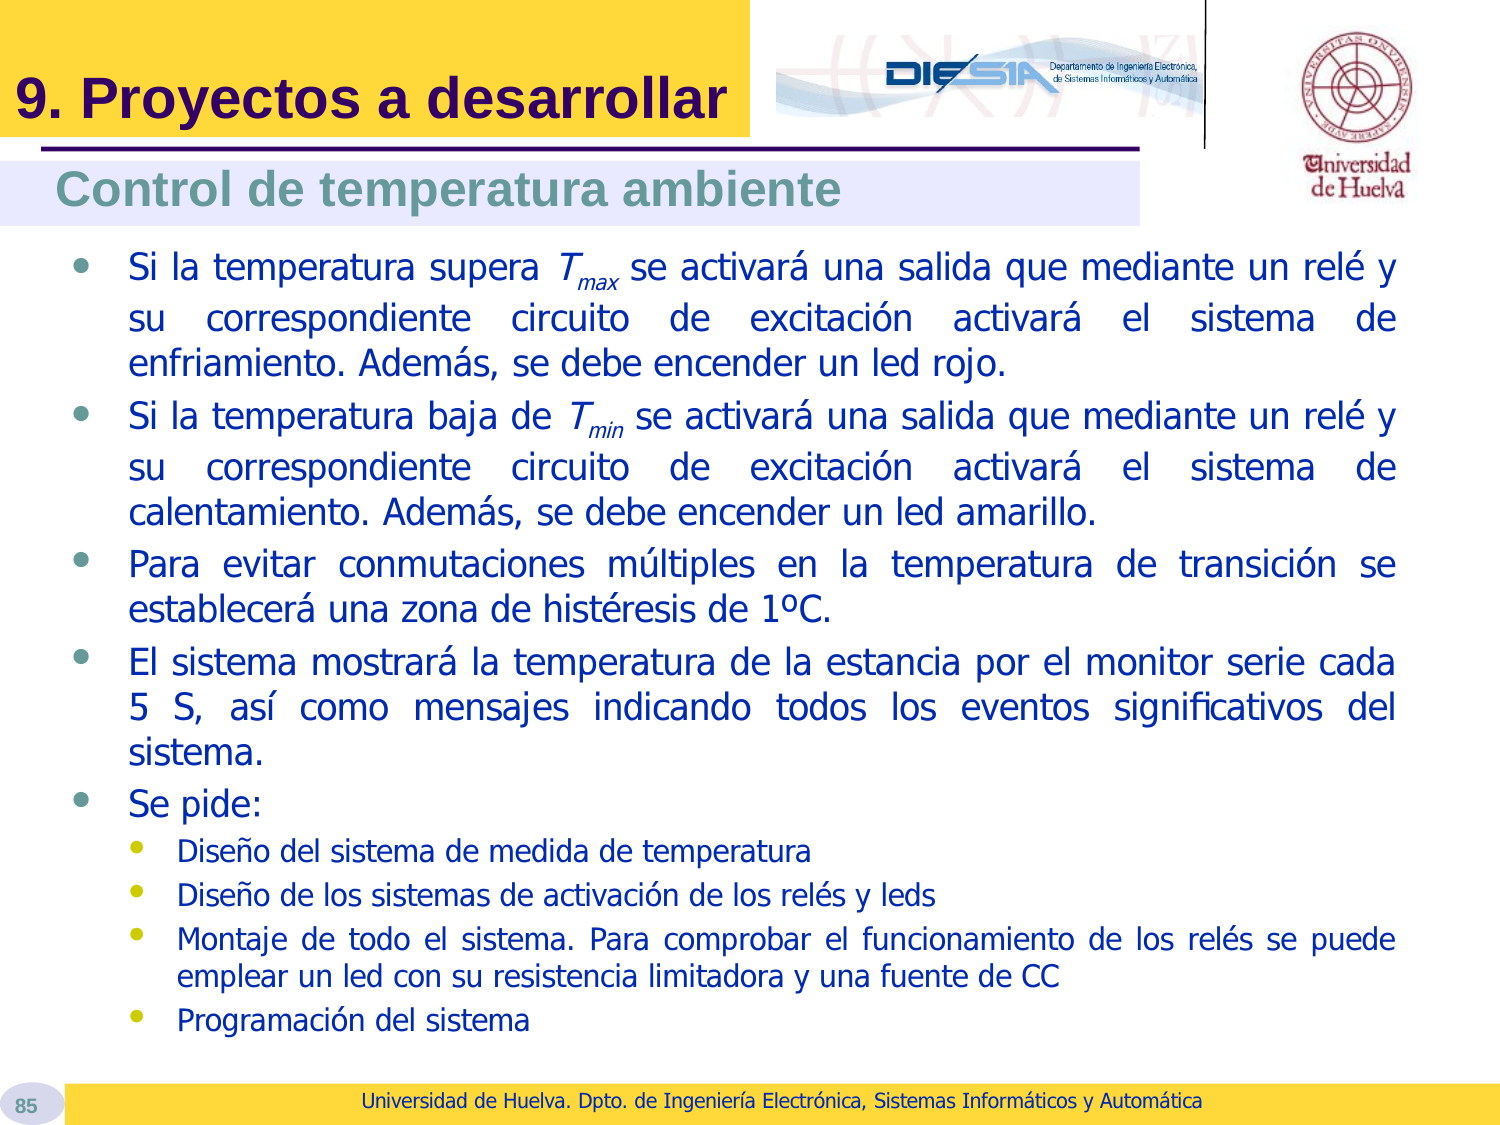

# 9. Proyectos a desarrollar
Control de temperatura ambiente
Si la temperatura supera Tmax se activará una salida que mediante un relé y su correspondiente circuito de excitación activará el sistema de enfriamiento. Además, se debe encender un led rojo.
Si la temperatura baja de Tmin se activará una salida que mediante un relé y su correspondiente circuito de excitación activará el sistema de calentamiento. Además, se debe encender un led amarillo.
Para evitar conmutaciones múltiples en la temperatura de transición se establecerá una zona de histéresis de 1ºC.
El sistema mostrará la temperatura de la estancia por el monitor serie cada 5 S, así como mensajes indicando todos los eventos significativos del sistema.
Se pide:
Diseño del sistema de medida de temperatura
Diseño de los sistemas de activación de los relés y leds
Montaje de todo el sistema. Para comprobar el funcionamiento de los relés se puede emplear un led con su resistencia limitadora y una fuente de CC
Programación del sistema